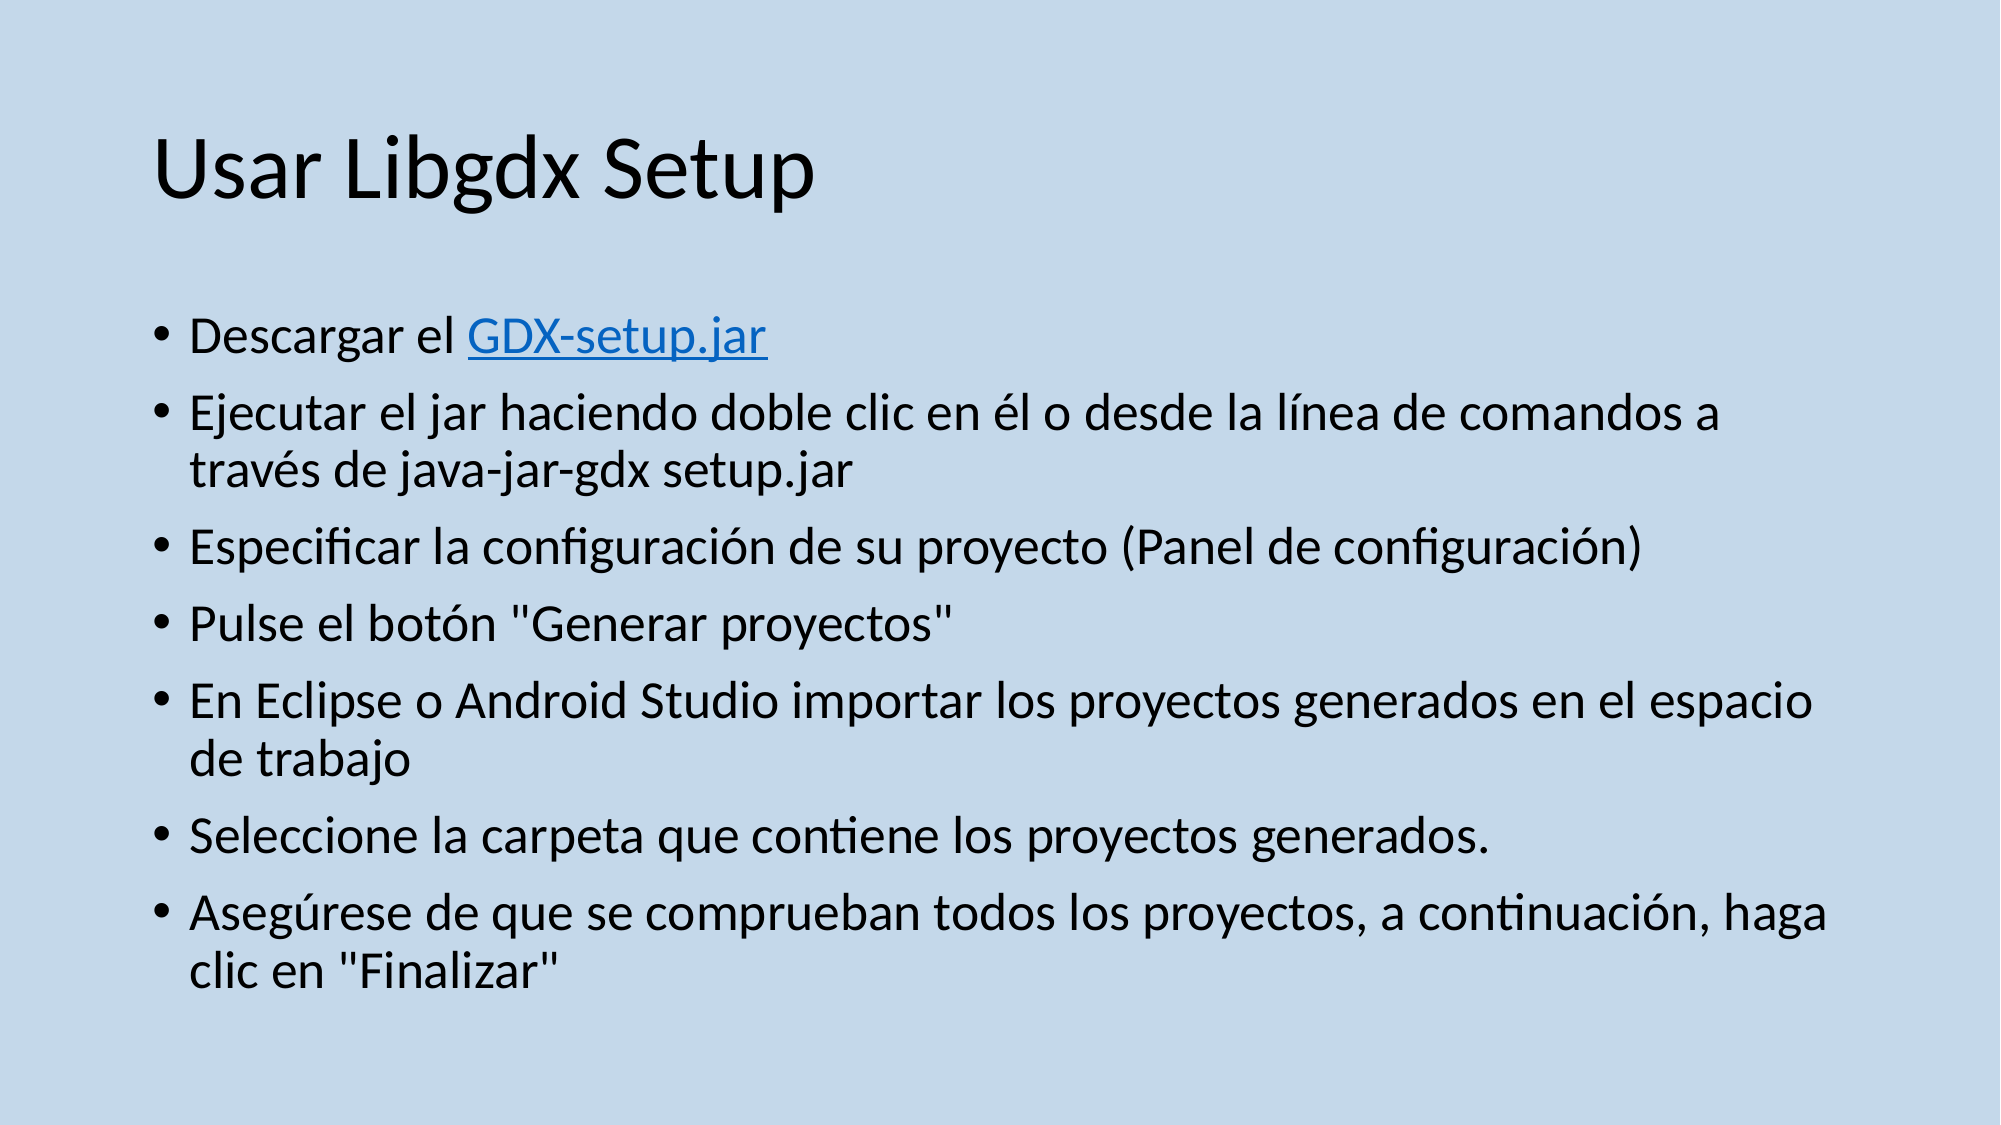

# Usar Libgdx Setup
Descargar el GDX-setup.jar
Ejecutar el jar haciendo doble clic en él o desde la línea de comandos a través de java-jar-gdx setup.jar
Especificar la configuración de su proyecto (Panel de configuración)
Pulse el botón "Generar proyectos"
En Eclipse o Android Studio importar los proyectos generados en el espacio de trabajo
Seleccione la carpeta que contiene los proyectos generados.
Asegúrese de que se comprueban todos los proyectos, a continuación, haga clic en "Finalizar"